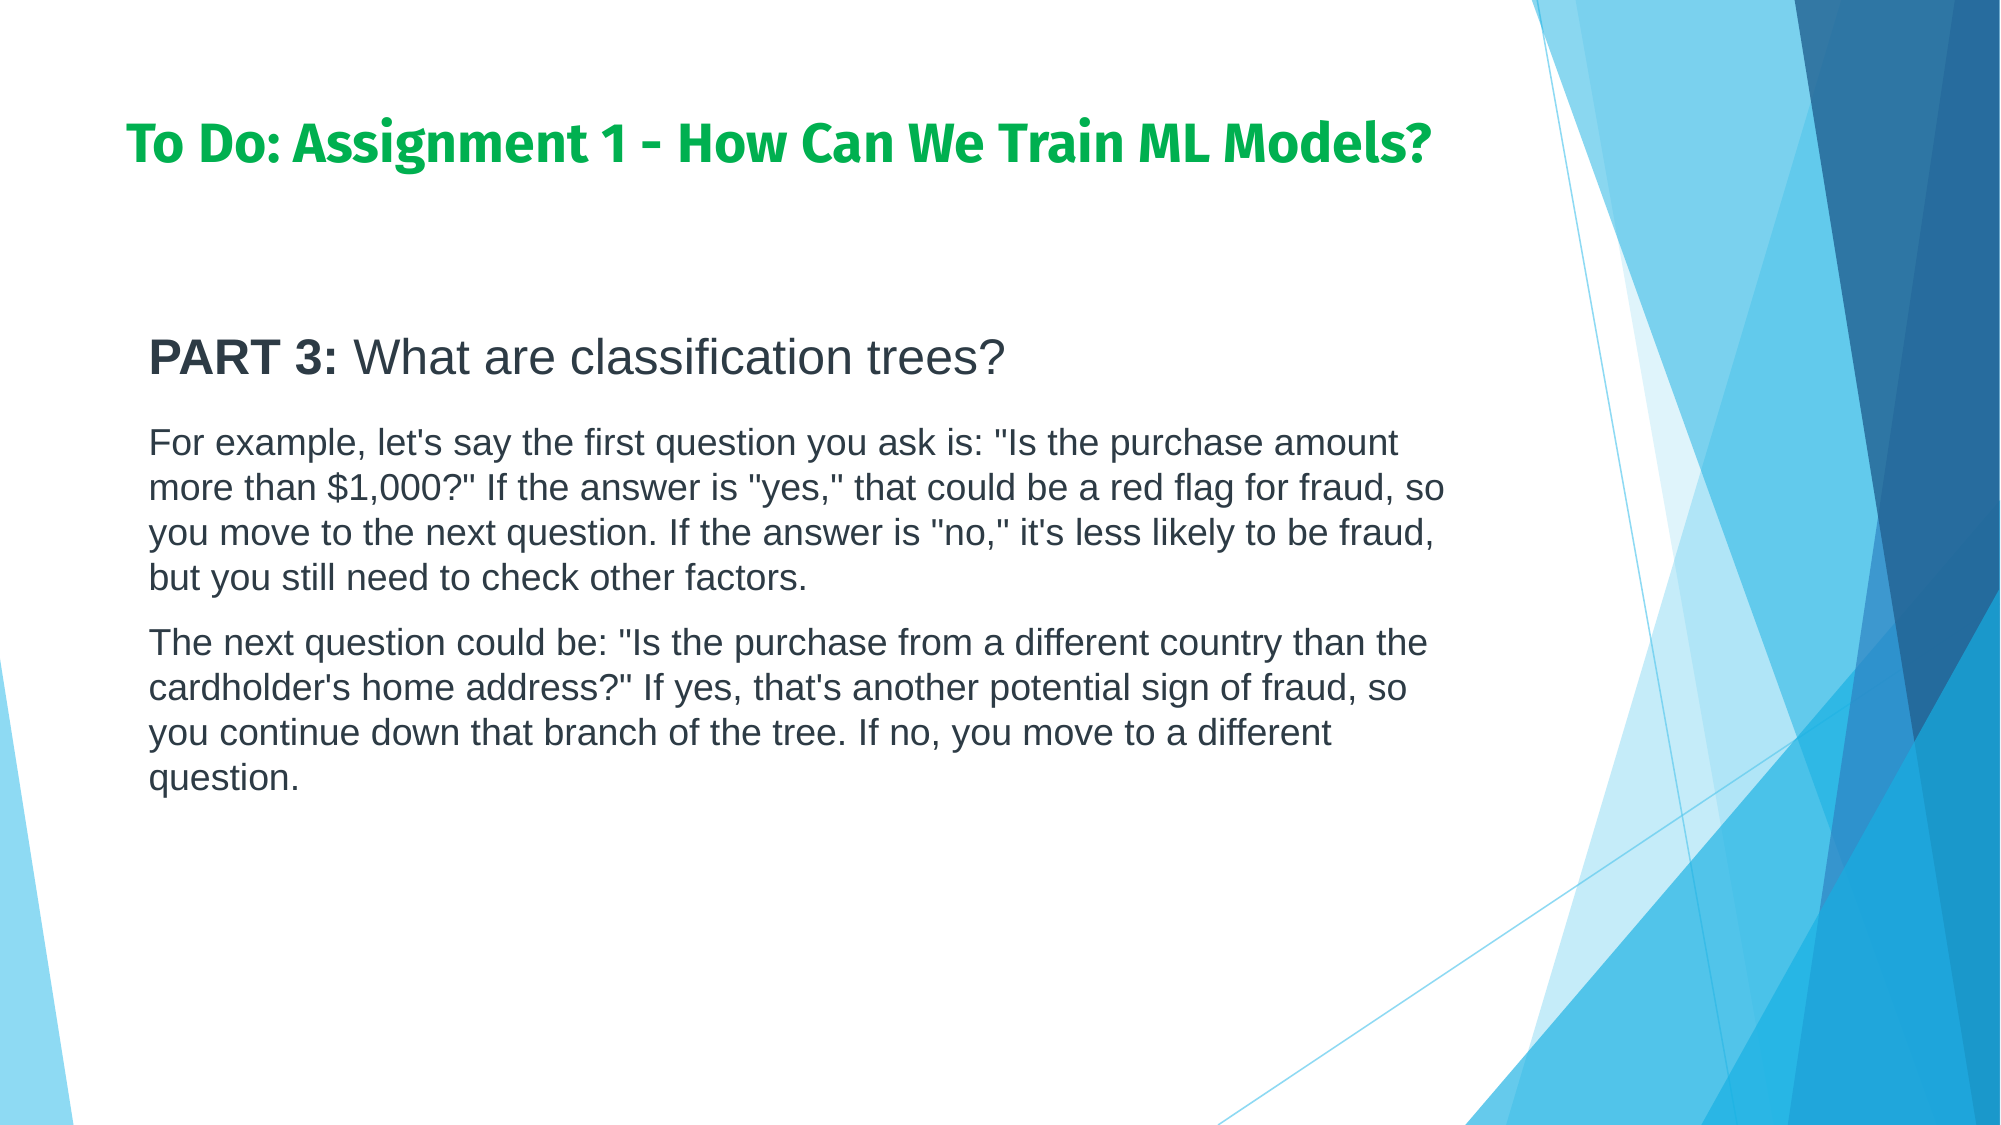

# To Do: Assignment 1 - How Can We Train ML Models?
PART 3: What are classification trees?
For example, let's say the first question you ask is: "Is the purchase amount more than $1,000?" If the answer is "yes," that could be a red flag for fraud, so you move to the next question. If the answer is "no," it's less likely to be fraud, but you still need to check other factors.
The next question could be: "Is the purchase from a different country than the cardholder's home address?" If yes, that's another potential sign of fraud, so you continue down that branch of the tree. If no, you move to a different question.